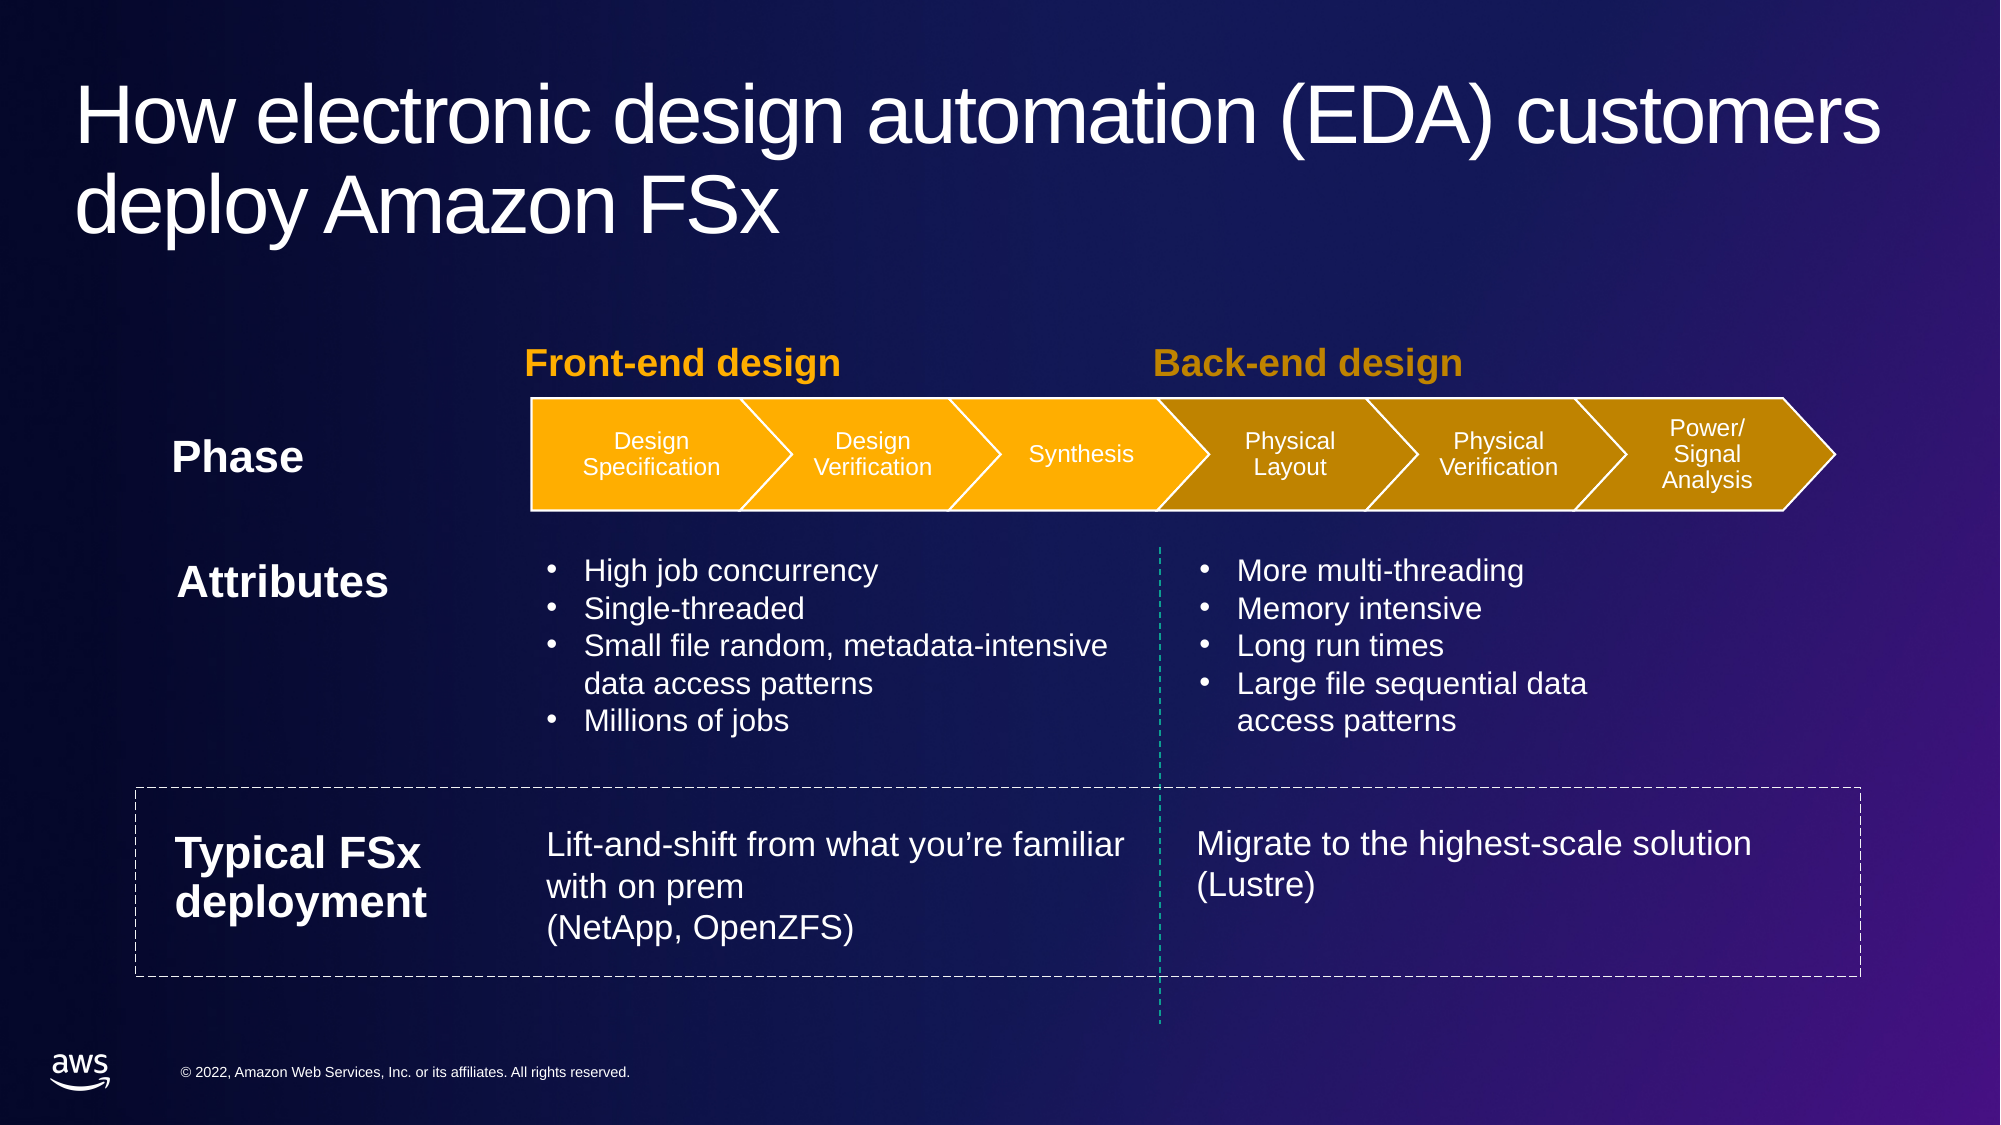

# How electronic design automation (EDA) customers deploy Amazon FSx
Front-end design
Back-end design
Design Specification
Design Verification
Synthesis
Physical Layout
Physical Verification
Power/ Signal Analysis
Phase
Attributes
More multi-threading
Memory intensive
Long run times
Large file sequential data
access patterns

High job concurrency
Single-threaded
Small file random, metadata-intensive
data access patterns
Millions of jobs

Typical FSx deployment
Migrate to the highest-scale solution (Lustre)
Lift-and-shift from what you’re familiar with on prem
(NetApp, OpenZFS)